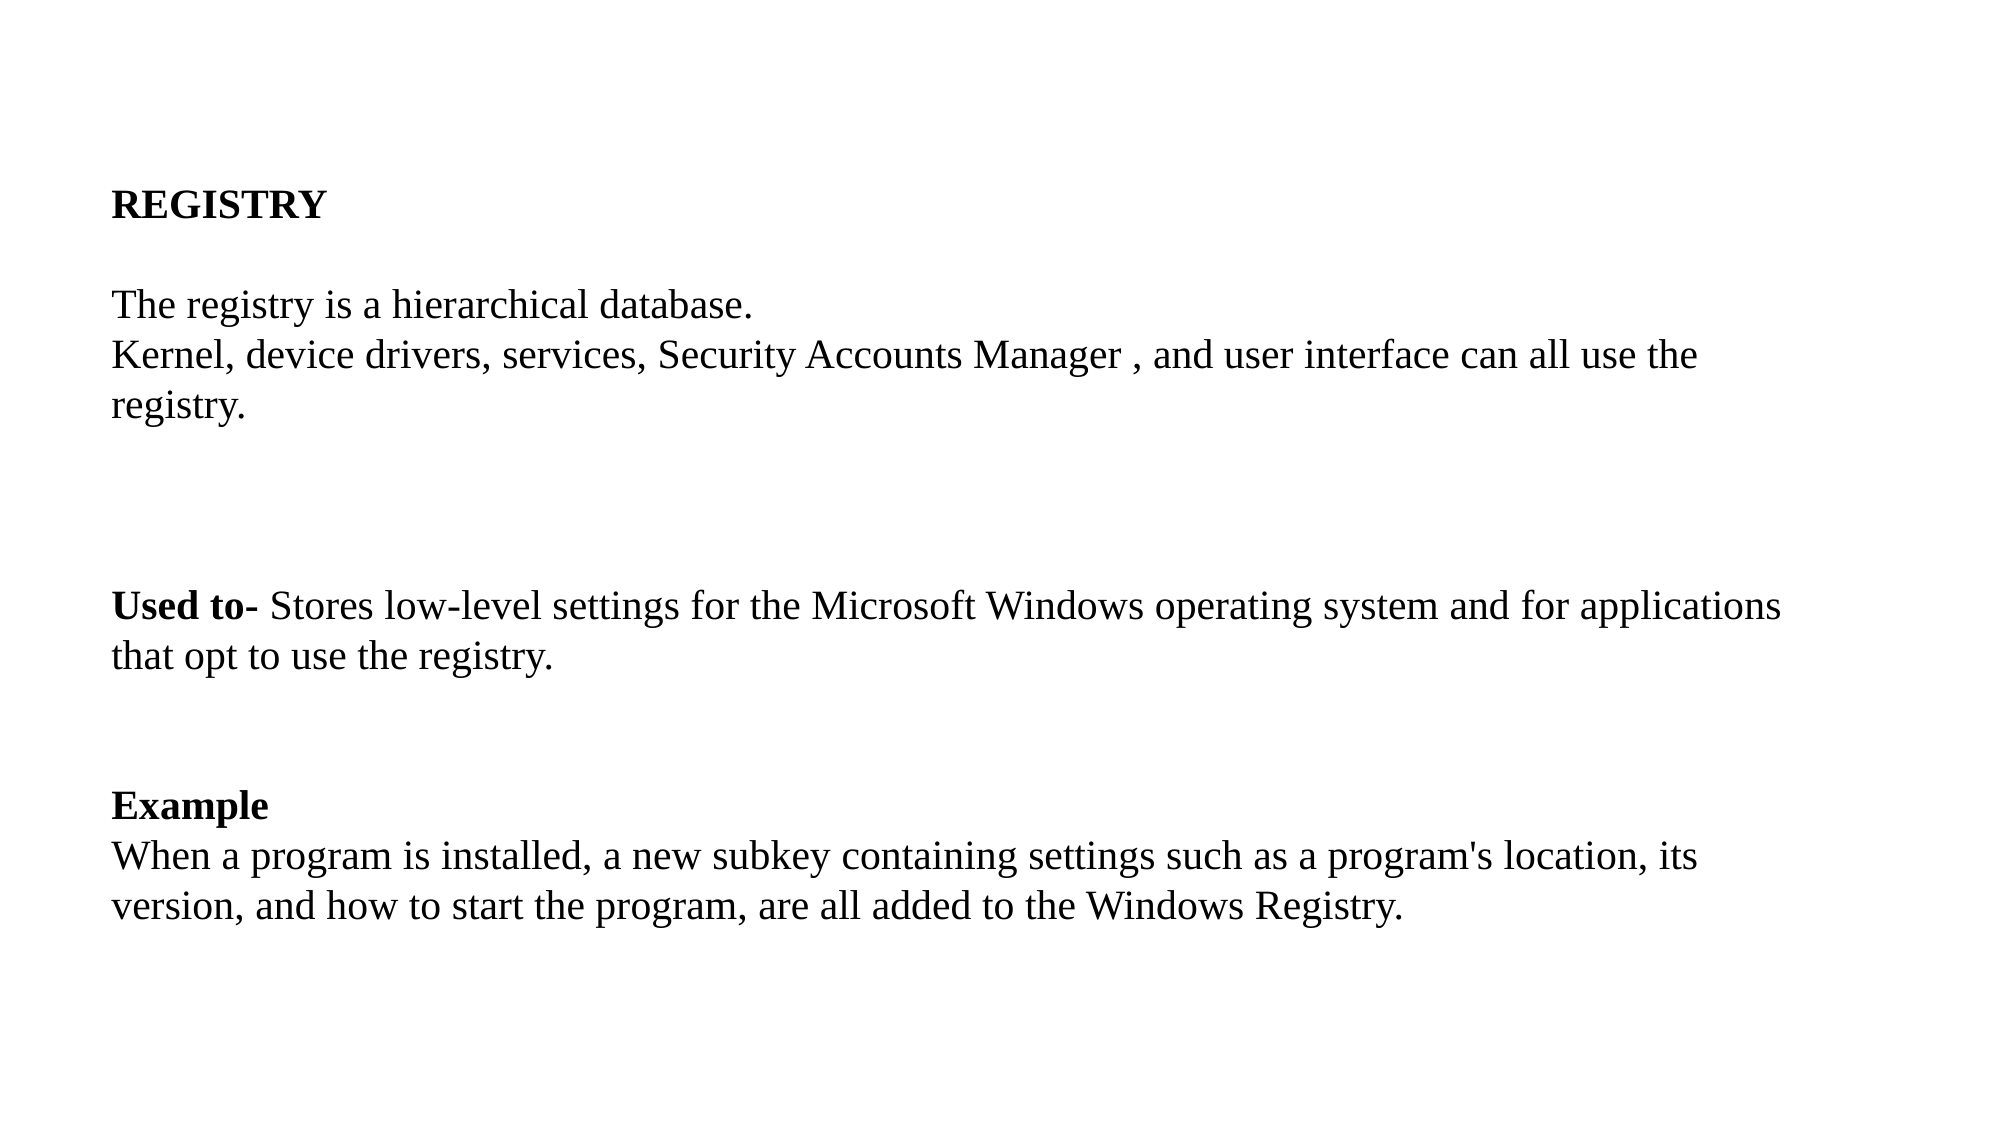

REGISTRY

The registry is a hierarchical database.
Kernel, device drivers, services, Security Accounts Manager , and user interface can all use the registry.

Used to- Stores low-level settings for the Microsoft Windows operating system and for applications that opt to use the registry.

Example
When a program is installed, a new subkey containing settings such as a program's location, its version, and how to start the program, are all added to the Windows Registry.